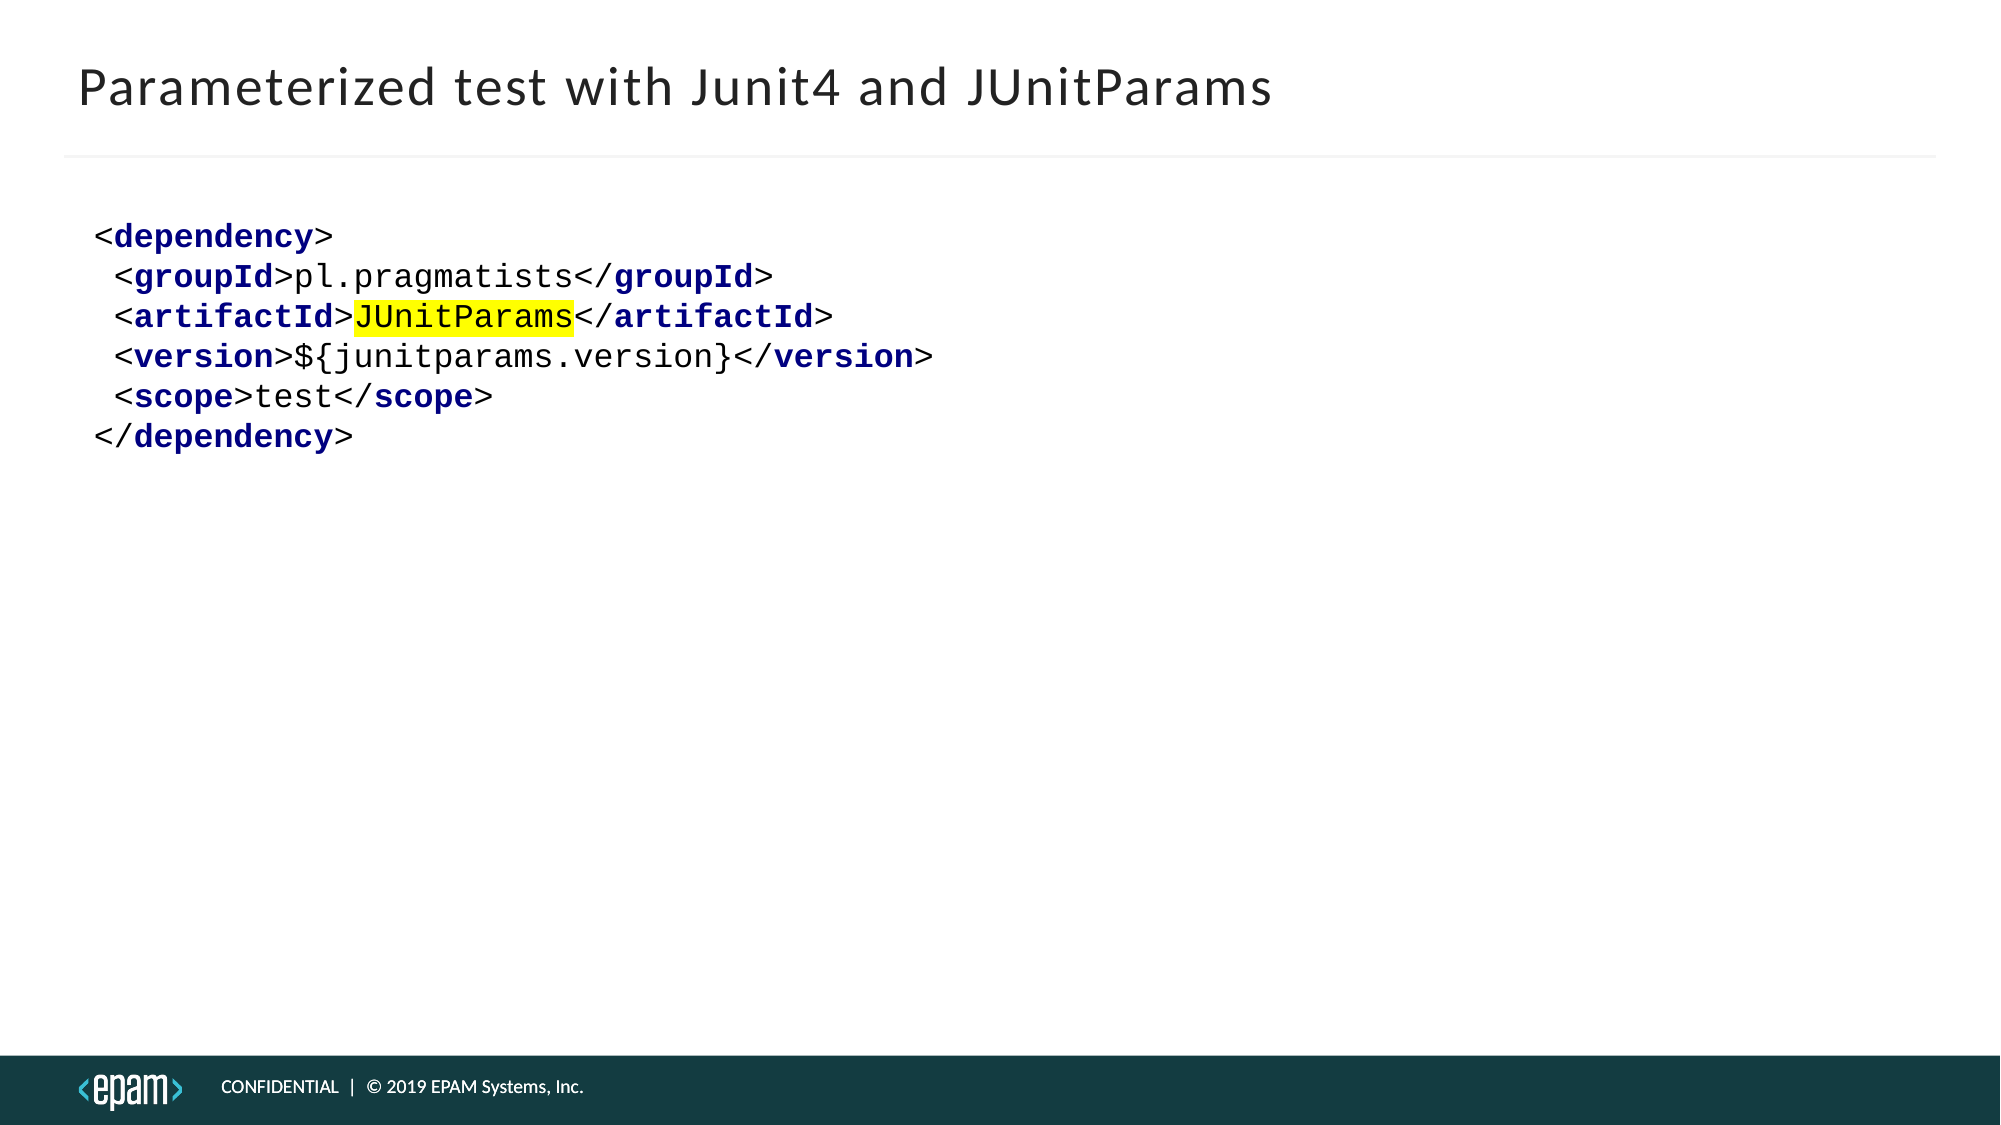

# Parameterized test with Junit4 and JUnitParams
<dependency>
 <groupId>pl.pragmatists</groupId>
 <artifactId>JUnitParams</artifactId>
 <version>${junitparams.version}</version>
 <scope>test</scope>
</dependency>
CONFIDENTIAL  |  © 2019 EPAM Systems, Inc.